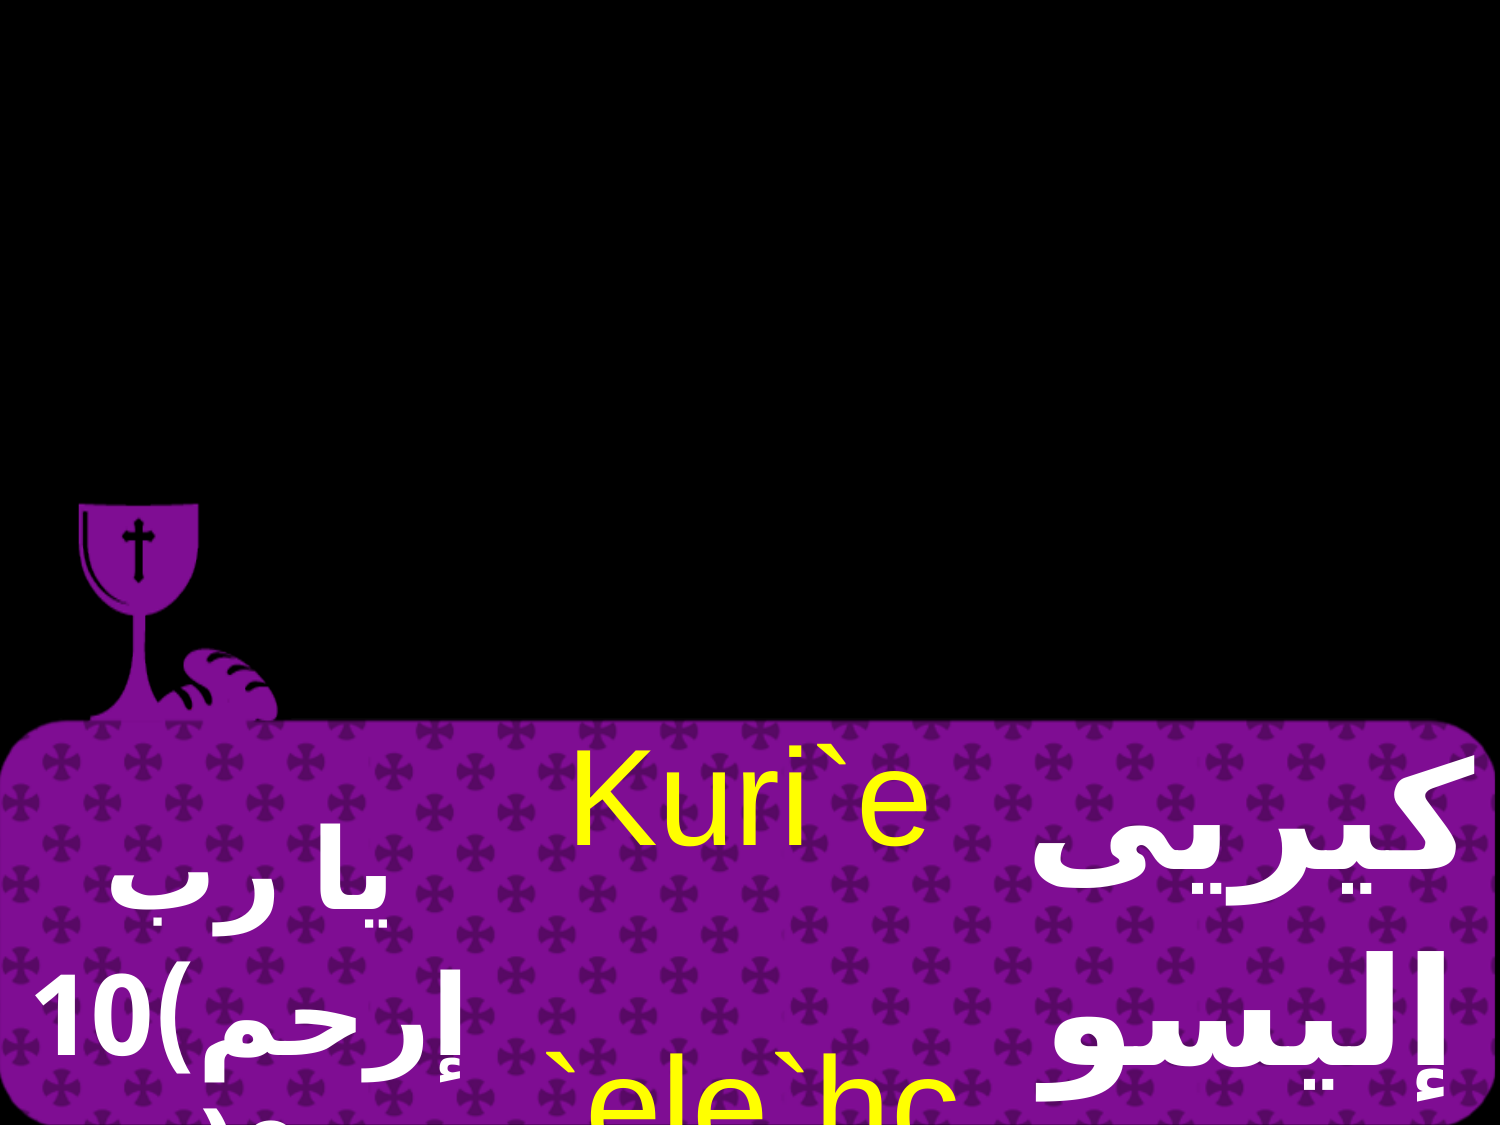

| يا رب إرحم)100( | Kuri`e `ele`hcon | كيريى إليسون |
| --- | --- | --- |